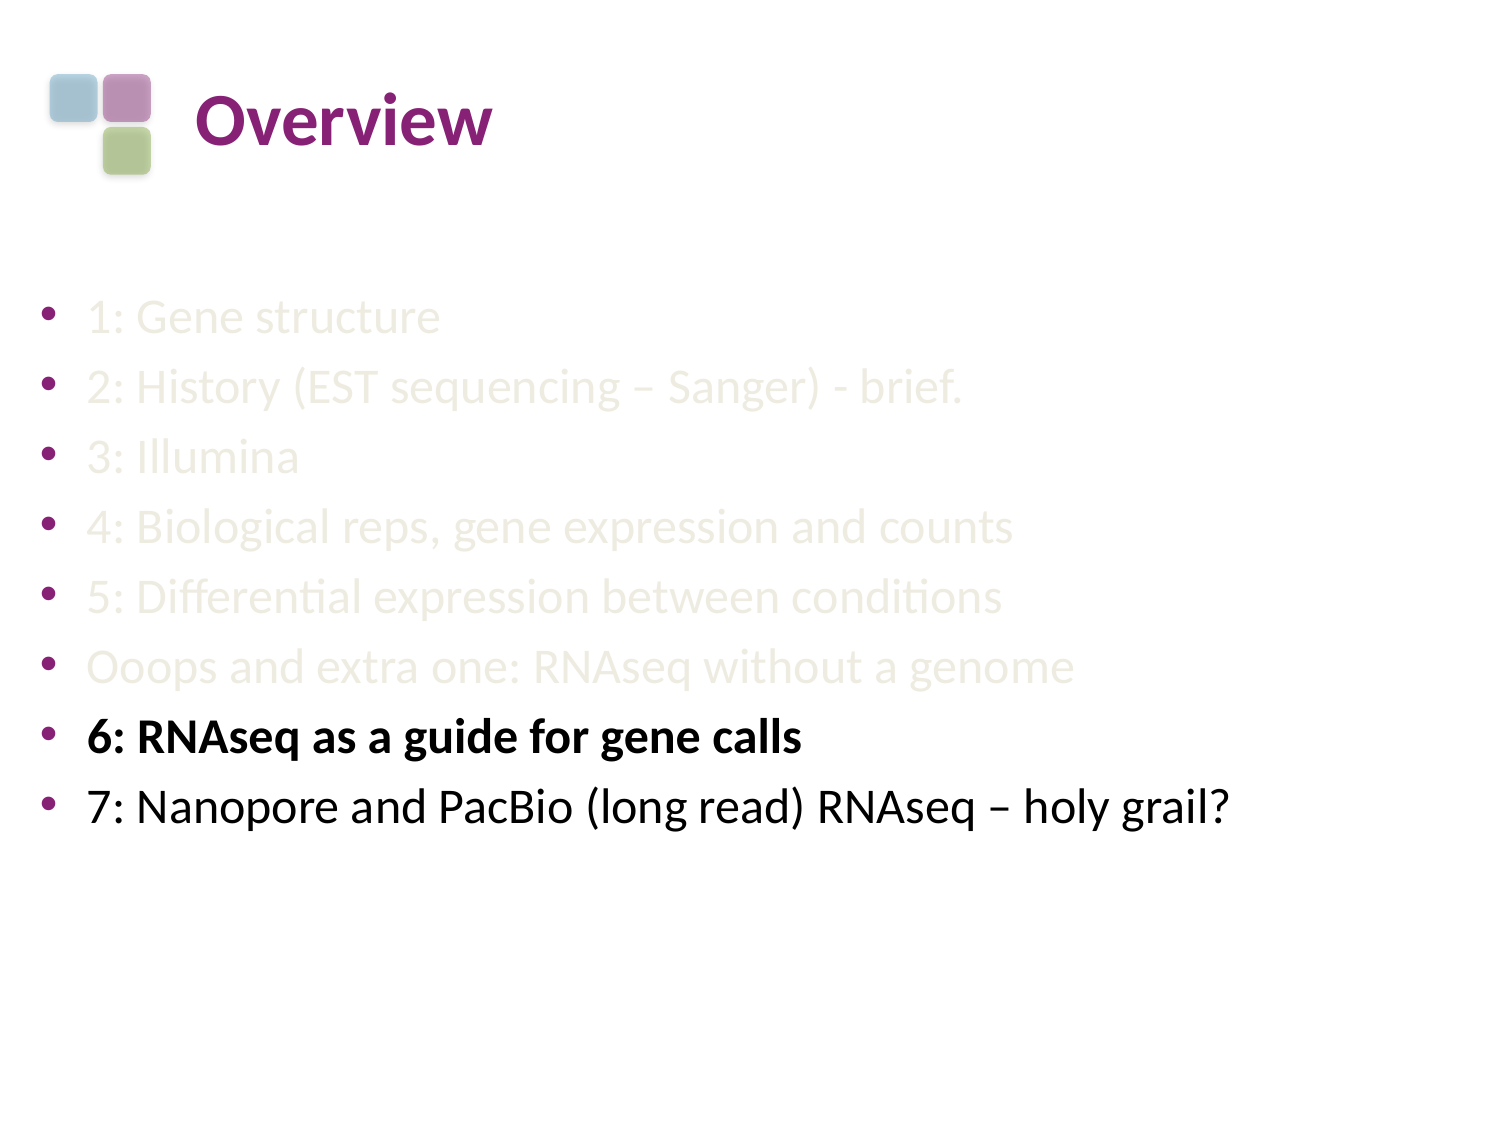

# Overview

1: Gene structure
2: History (EST sequencing – Sanger) - brief.
3: Illumina
4: Biological reps, gene expression and counts
5: Differential expression between conditions
Ooops and extra one: RNAseq without a genome
6: RNAseq as a guide for gene calls
7: Nanopore and PacBio (long read) RNAseq – holy grail?